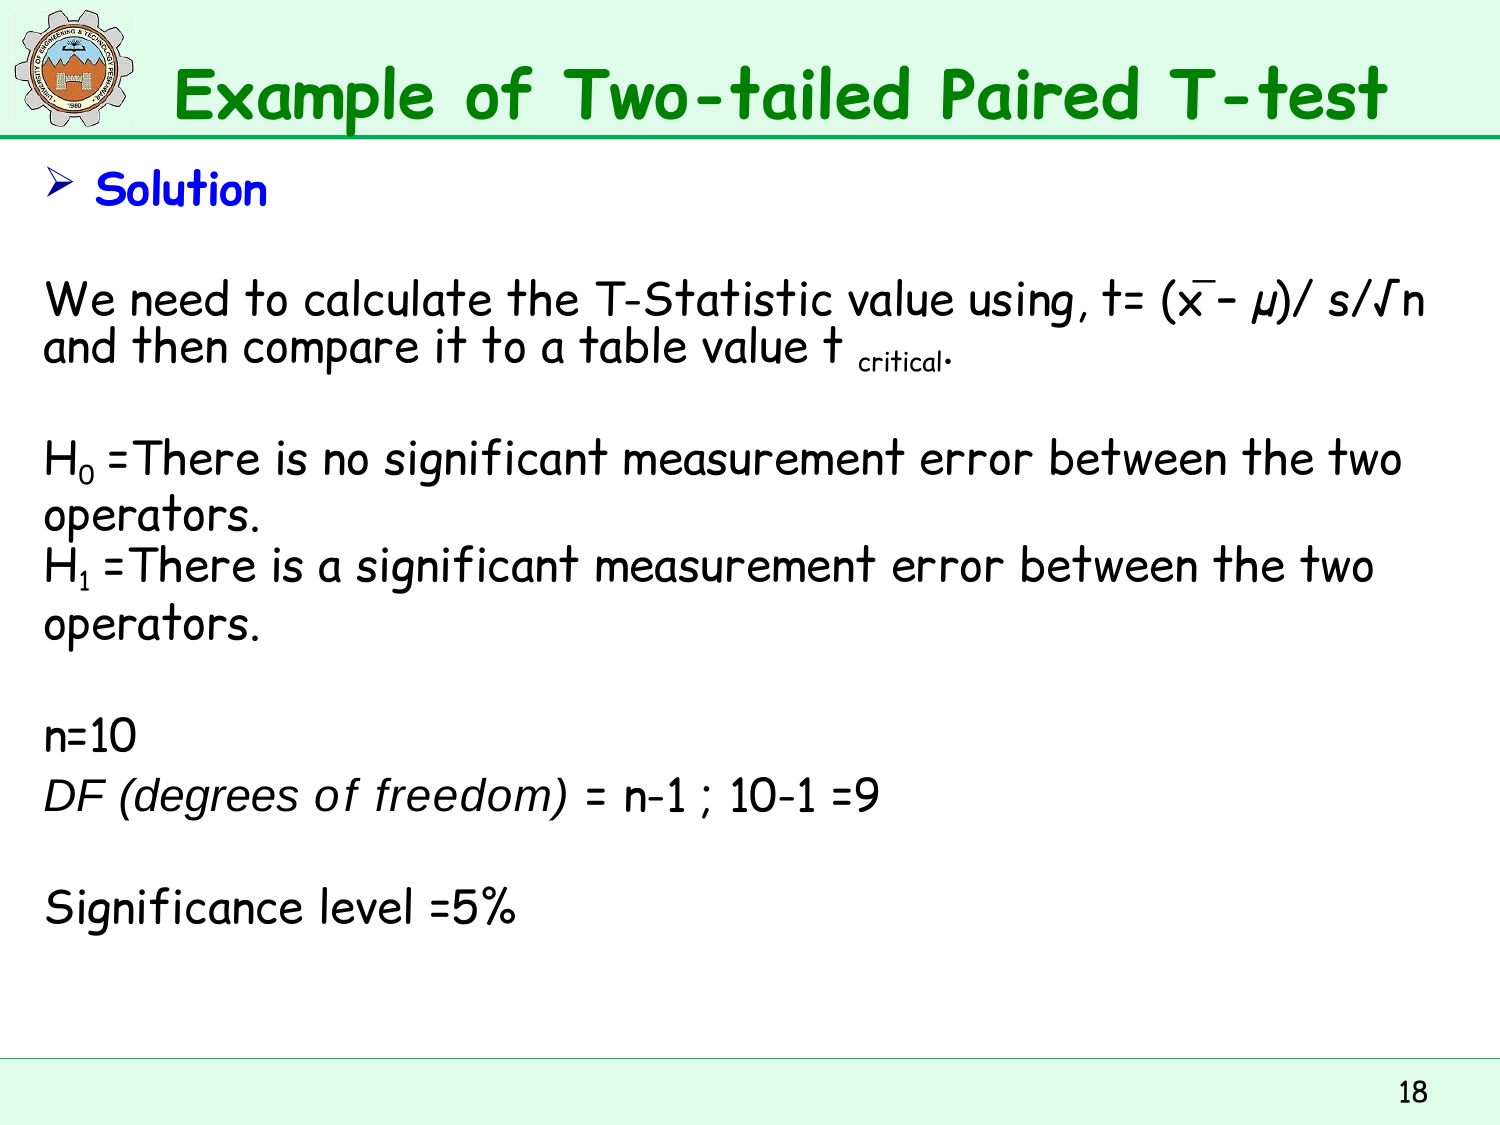

# Example of Two-tailed Paired T-test
Solution

We need to calculate the T-Statistic value using, t= (x̅ – µ)/ s/√n
and then compare it to a table value t critical.

H0 =There is no significant measurement error between the two operators.
H1 =There is a significant measurement error between the two
operators.

n=10
DF (degrees of freedom) = n-1 ; 10-1 =9

Significance level =5%
18